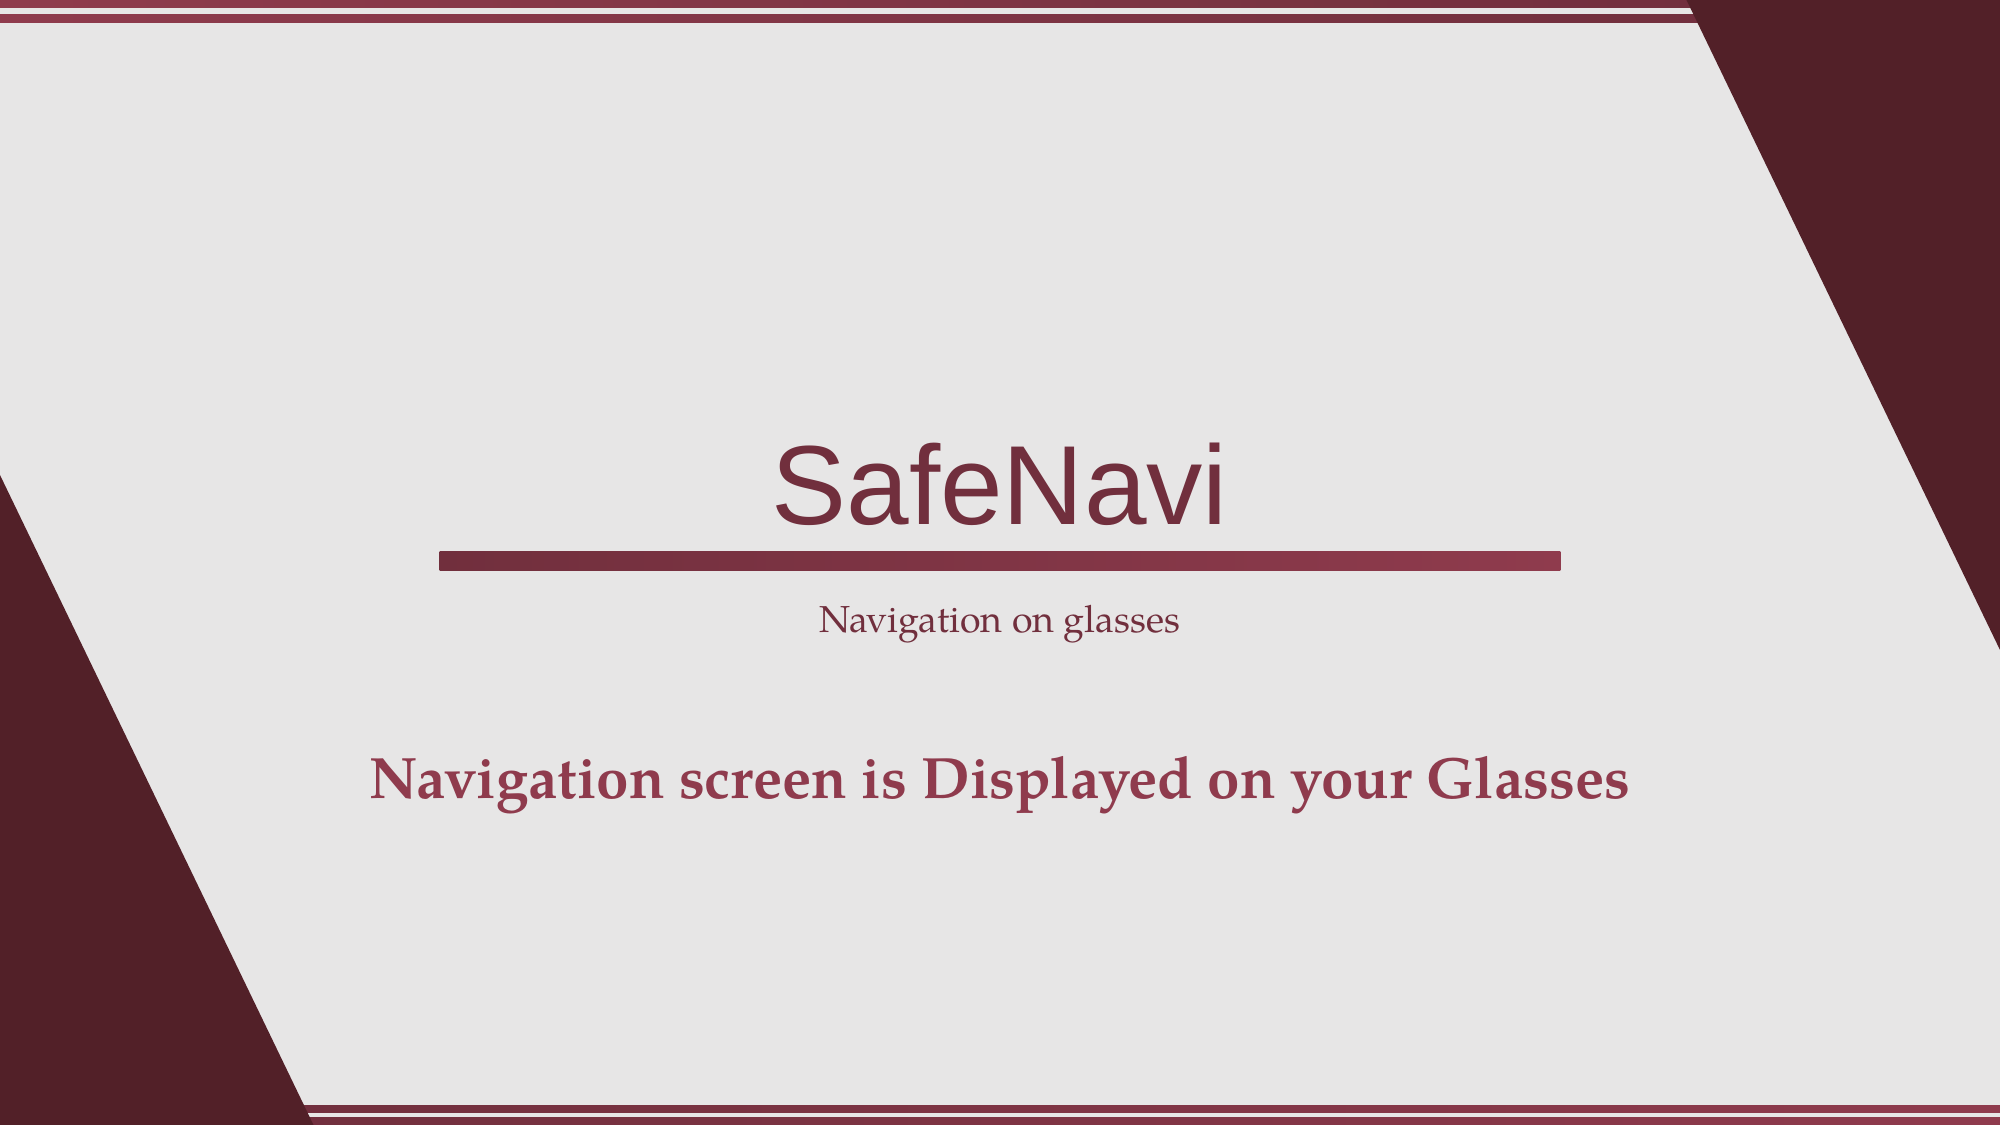

SafeNavi

Navigation on glasses
Navigation screen is Displayed on your Glasses